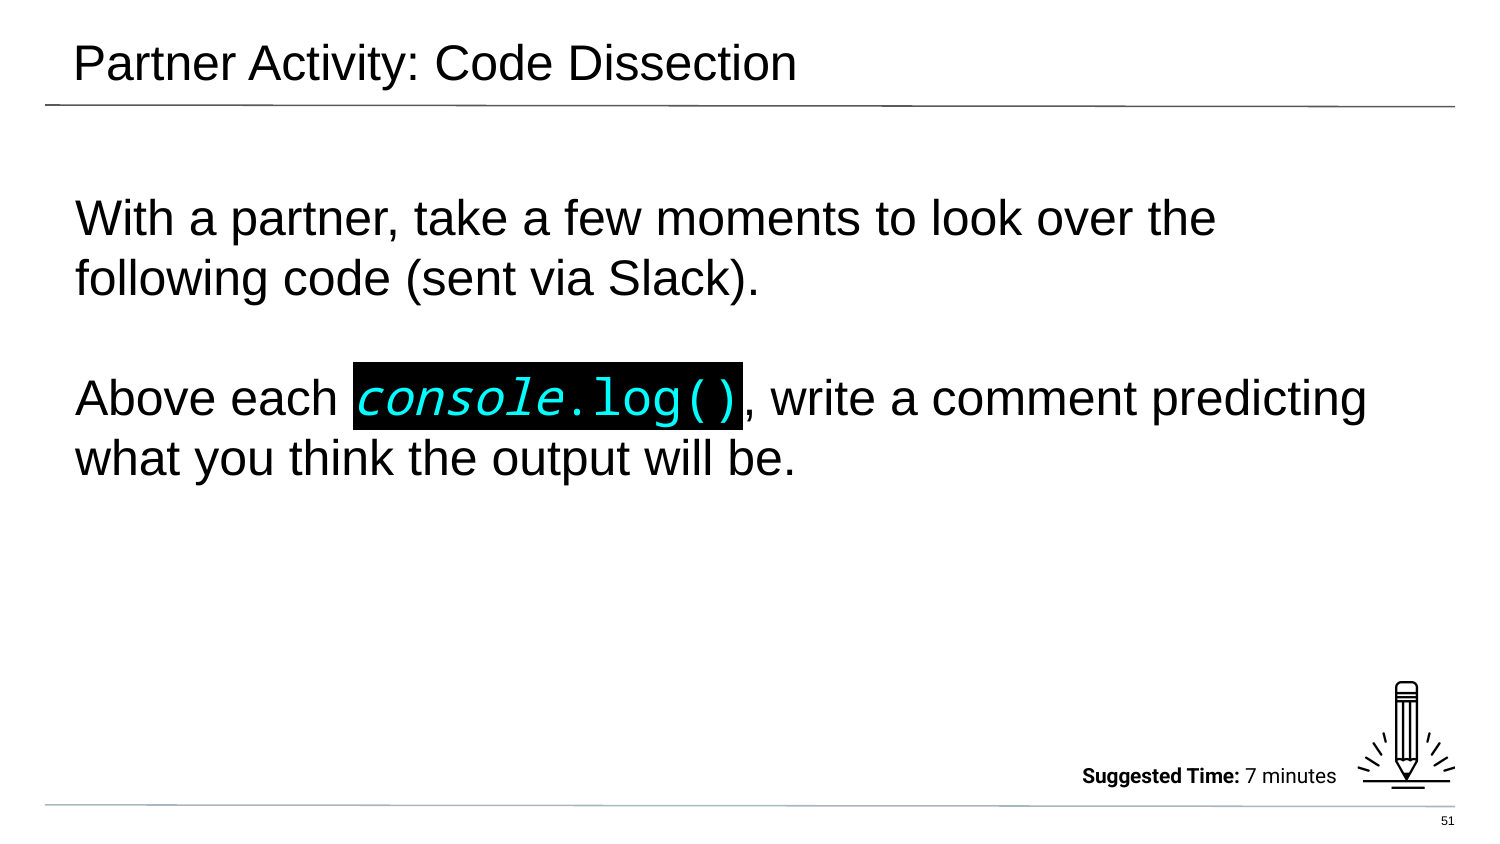

# Partner Activity: Code Dissection

With a partner, take a few moments to look over the following code (sent via Slack).

Above each console.log(), write a comment predicting what you think the output will be.

Suggested Time: 7 minutes

51